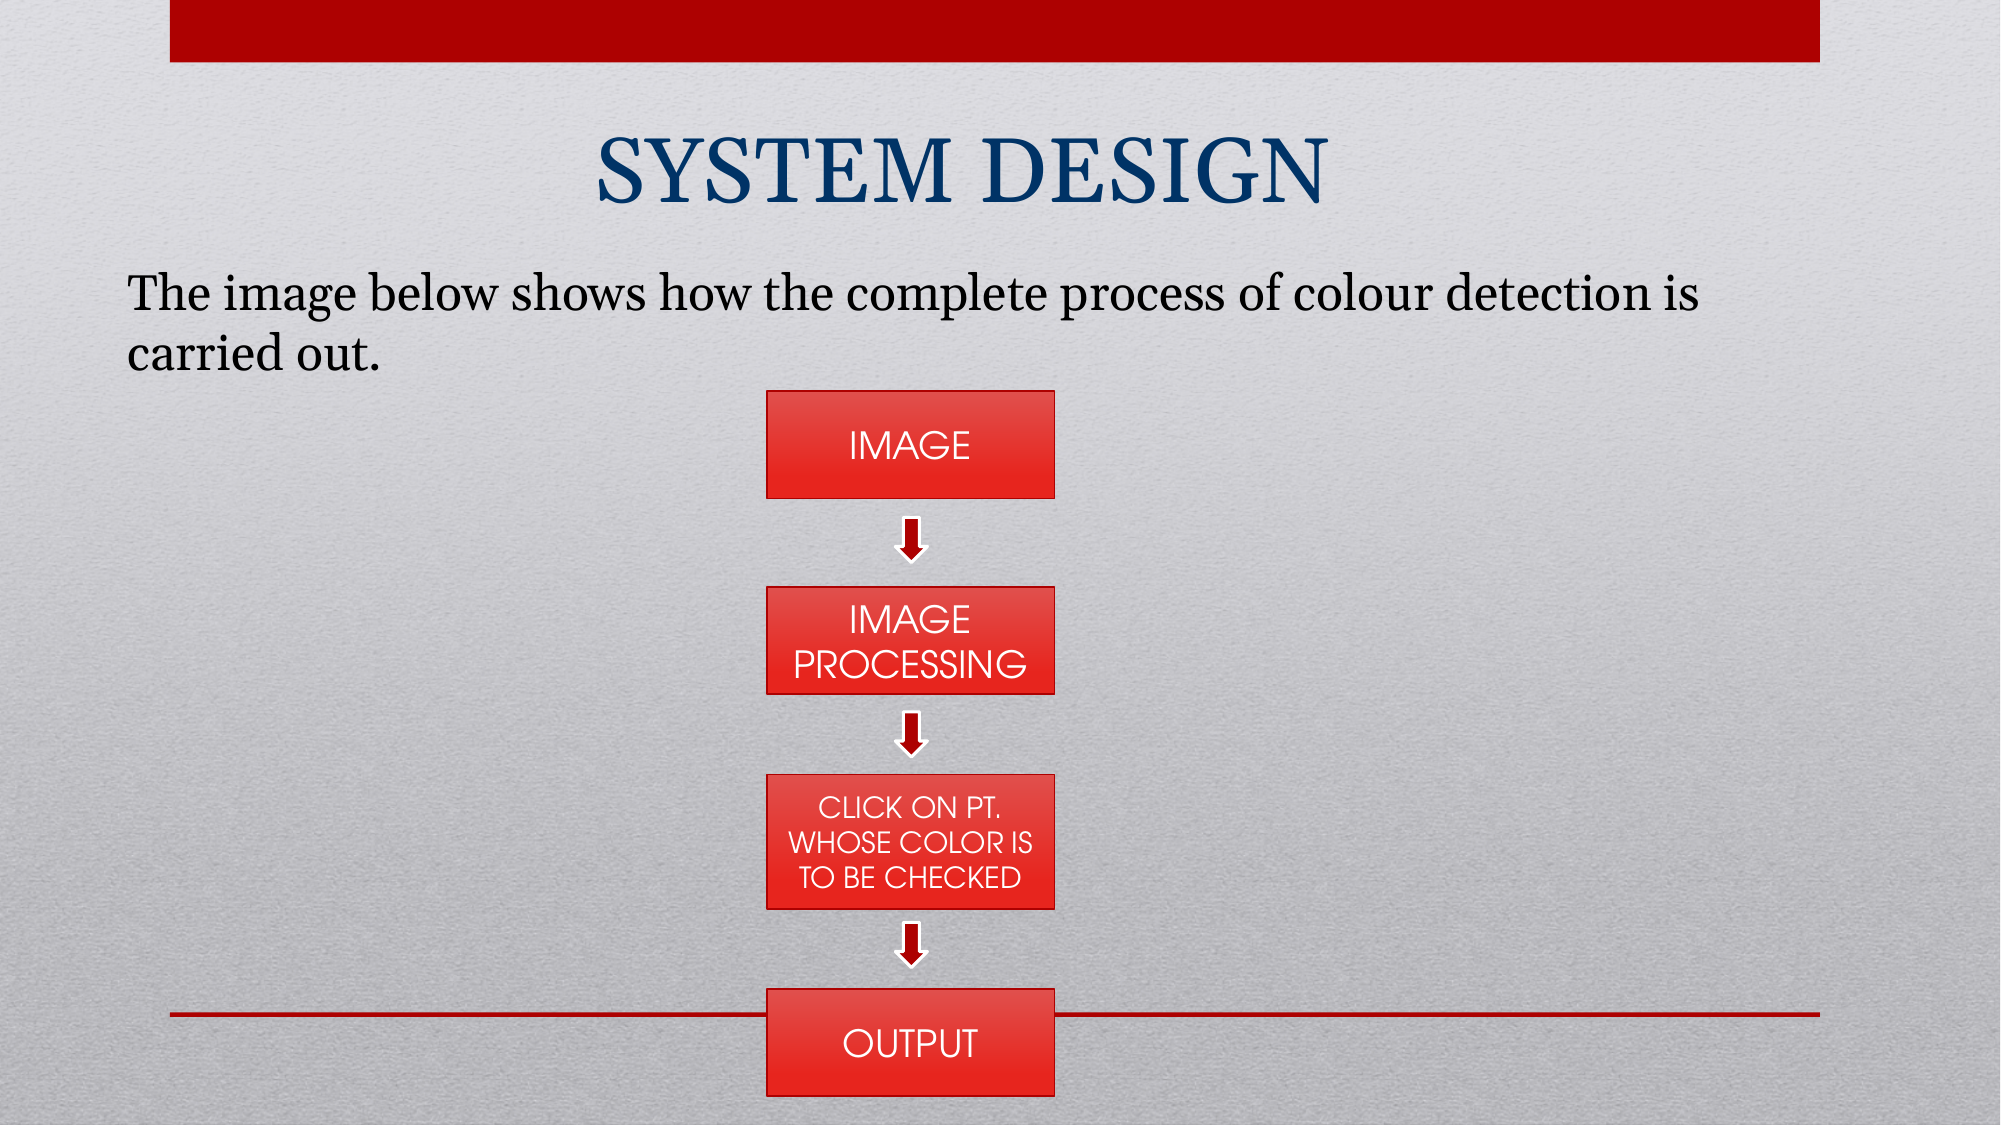

# SYSTEM DESIGN
The image below shows how the complete process of colour detection is carried out.
IMAGE

IMAGE PROCESSING

CLICK ON PT. WHOSE COLOR IS TO BE CHECKED

OUTPUT